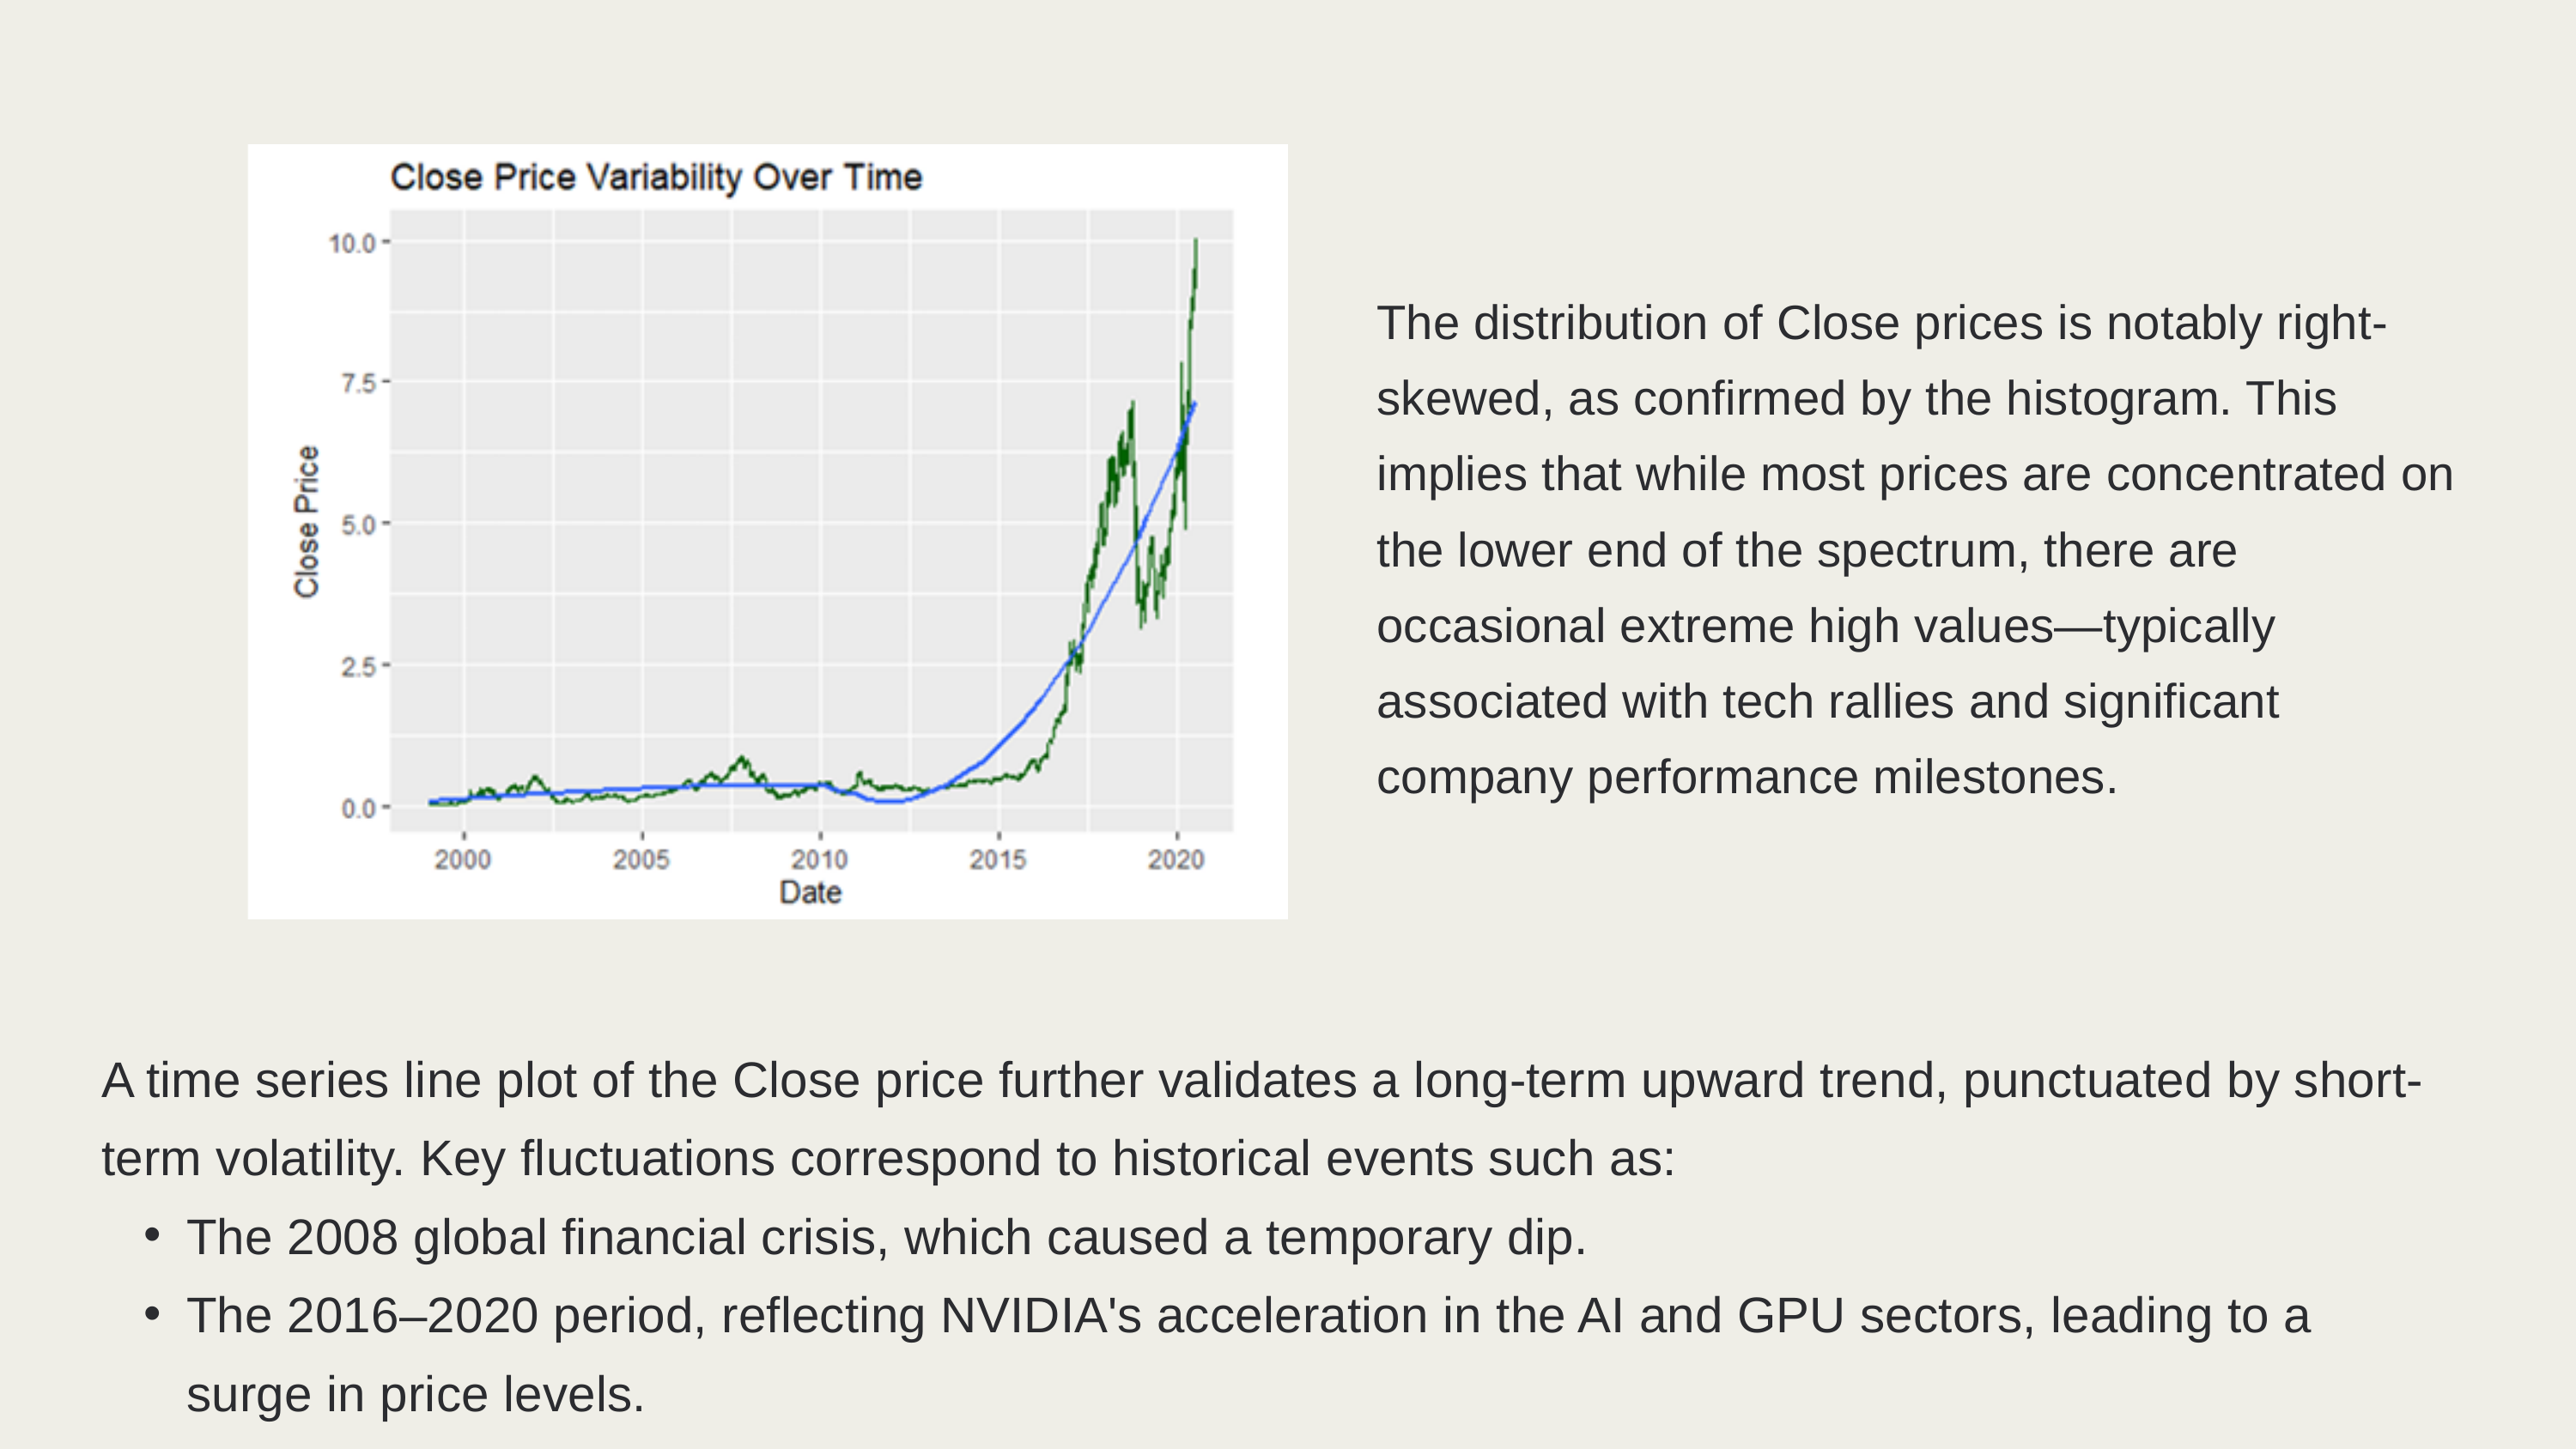

The distribution of Close prices is notably right-skewed, as confirmed by the histogram. This implies that while most prices are concentrated on the lower end of the spectrum, there are occasional extreme high values—typically associated with tech rallies and significant company performance milestones.
A time series line plot of the Close price further validates a long-term upward trend, punctuated by short-term volatility. Key fluctuations correspond to historical events such as:
The 2008 global financial crisis, which caused a temporary dip.
The 2016–2020 period, reflecting NVIDIA's acceleration in the AI and GPU sectors, leading to a surge in price levels.